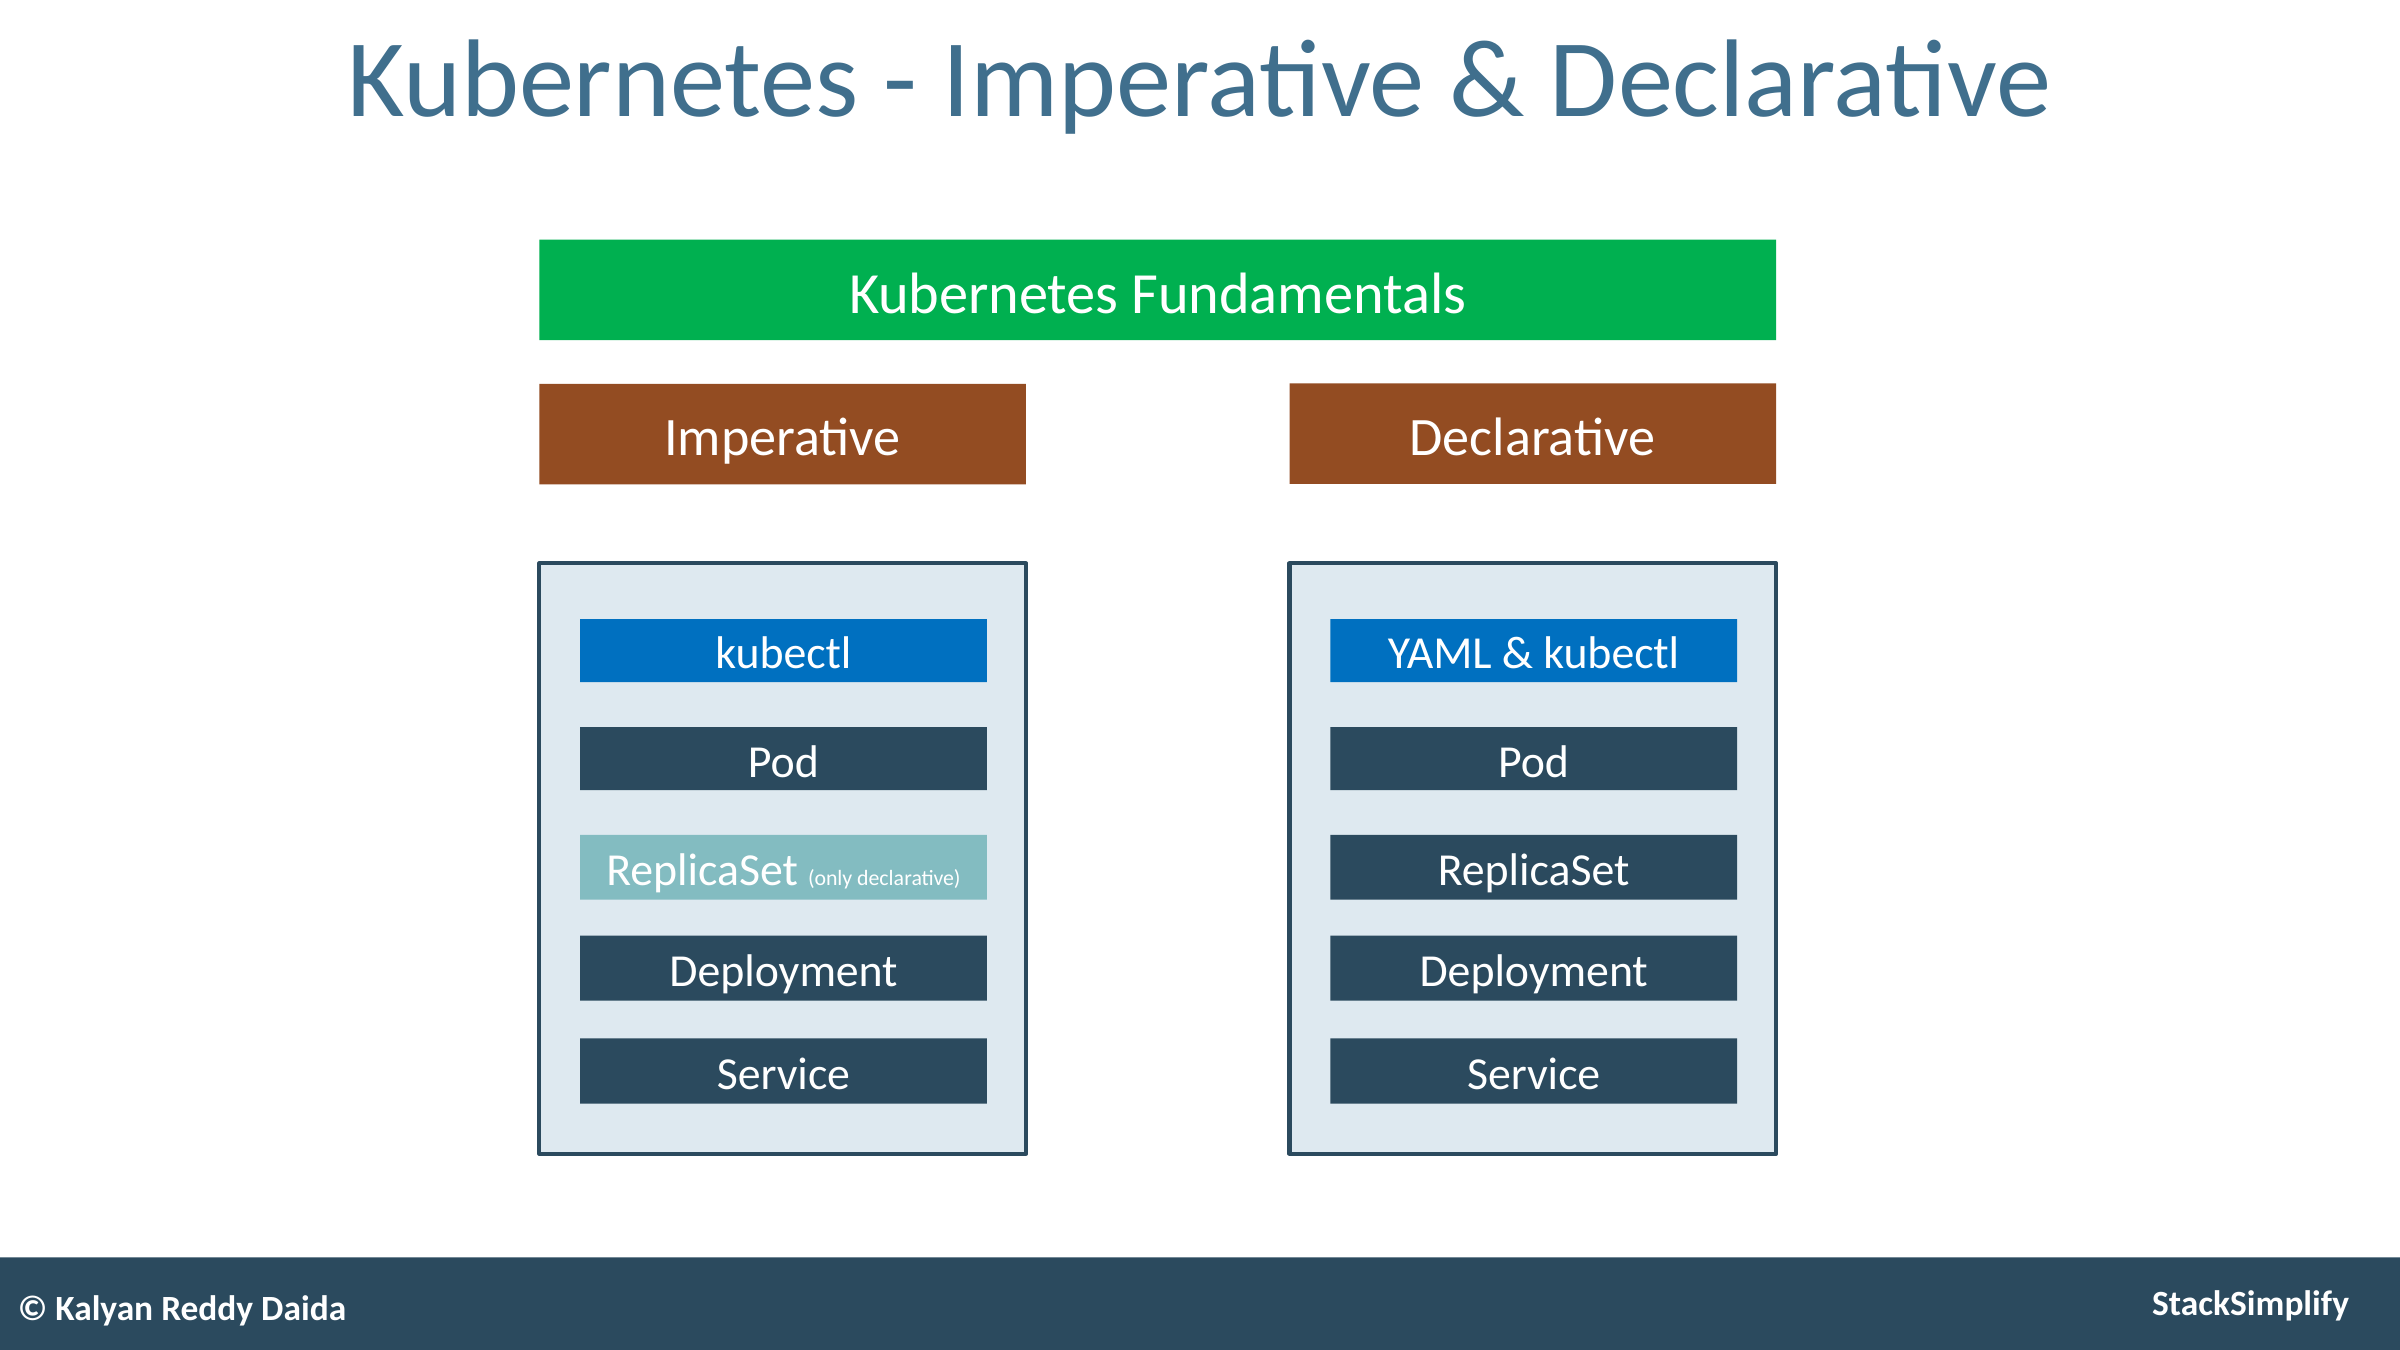

# Kubernetes - Imperative & Declarative
Kubernetes Fundamentals
Declarative
Imperative

kubectl
YAML & kubectl
Pod
Pod
ReplicaSet (only declarative)
ReplicaSet
Deployment
Deployment
Service
Service
© Kalyan Reddy Daida